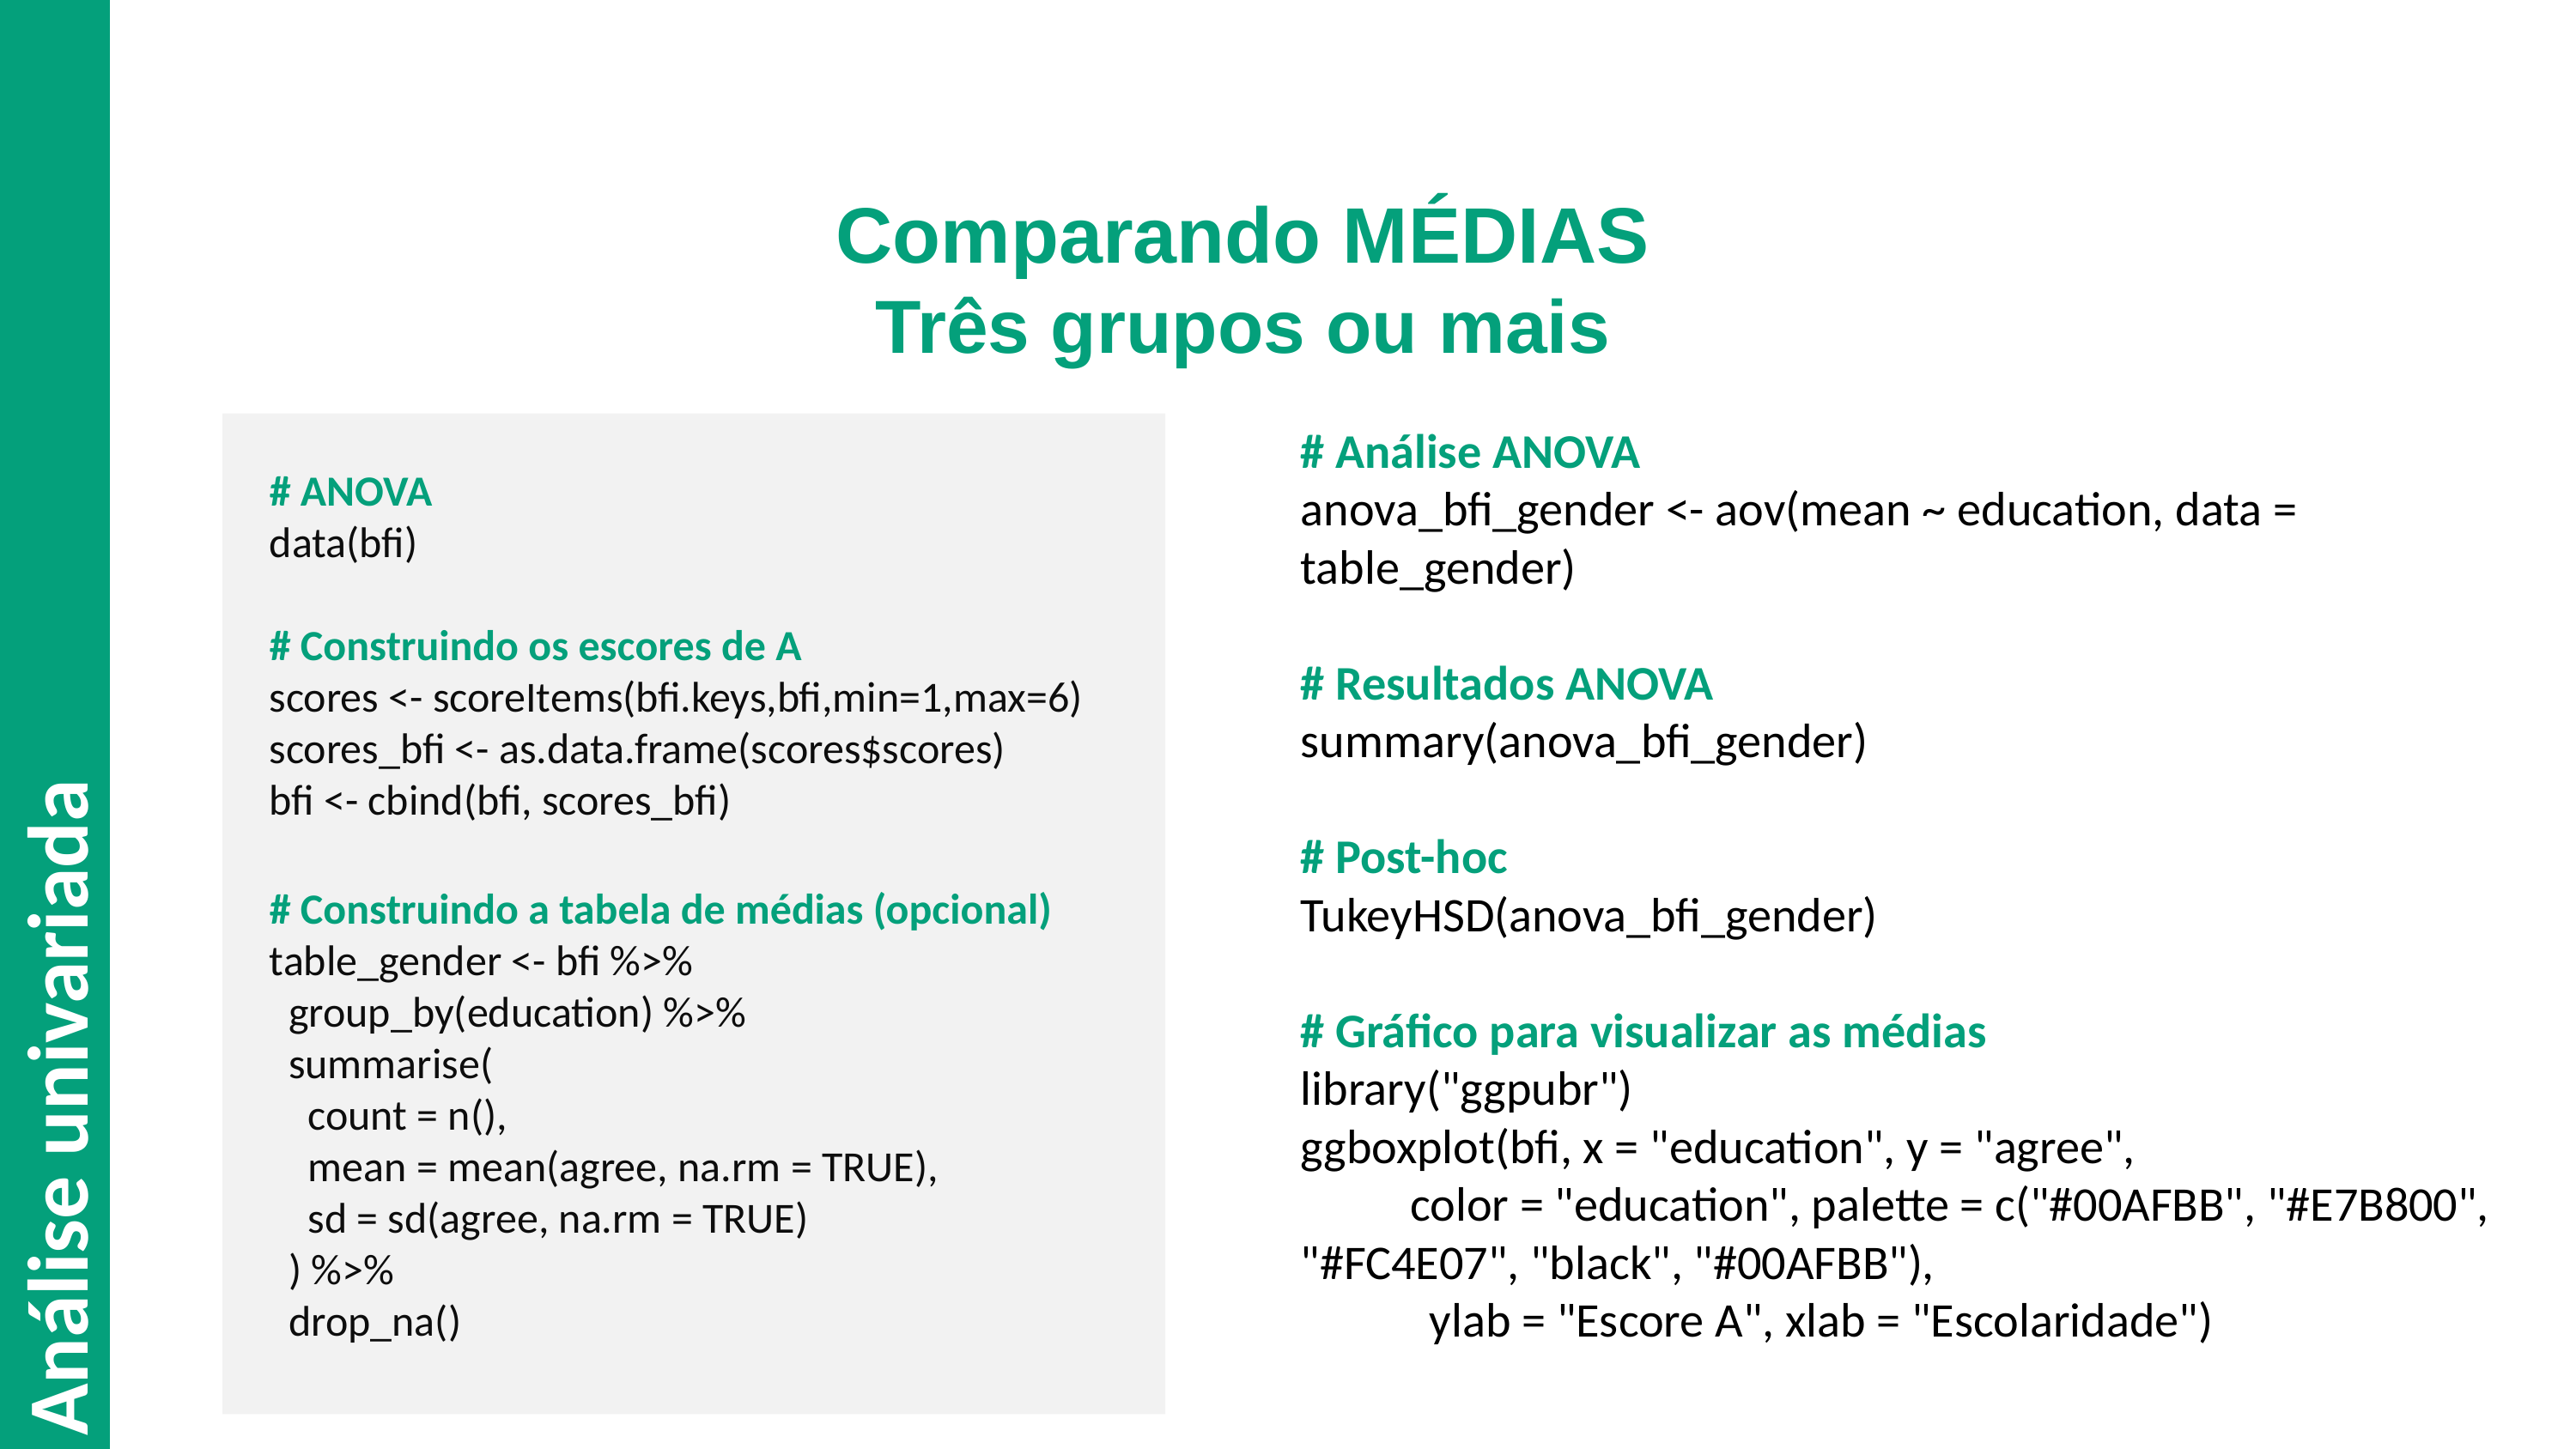

# Comparando MÉDIAS Três grupos ou mais

# Análise ANOVA
anova_bfi_gender <- aov(mean ~ education, data = table_gender)

# Resultados ANOVA
summary(anova_bfi_gender)

# Post-hoc
TukeyHSD(anova_bfi_gender)

# Gráfico para visualizar as médias
library("ggpubr")
ggboxplot(bfi, x = "education", y = "agree",
          color = "education", palette = c("#00AFBB", "#E7B800", "#FC4E07", "black", "#00AFBB"),
	ylab = "Escore A", xlab = "Escolaridade")
# ANOVA
data(bfi)

# Construindo os escores de A
scores <- scoreItems(bfi.keys,bfi,min=1,max=6)
scores_bfi <- as.data.frame(scores$scores)
bfi <- cbind(bfi, scores_bfi)

# Construindo a tabela de médias (opcional)
table_gender <- bfi %>%
  group_by(education) %>%
  summarise(
    count = n(),
    mean = mean(agree, na.rm = TRUE),
    sd = sd(agree, na.rm = TRUE)
  ) %>%
  drop_na()
Análise univariada